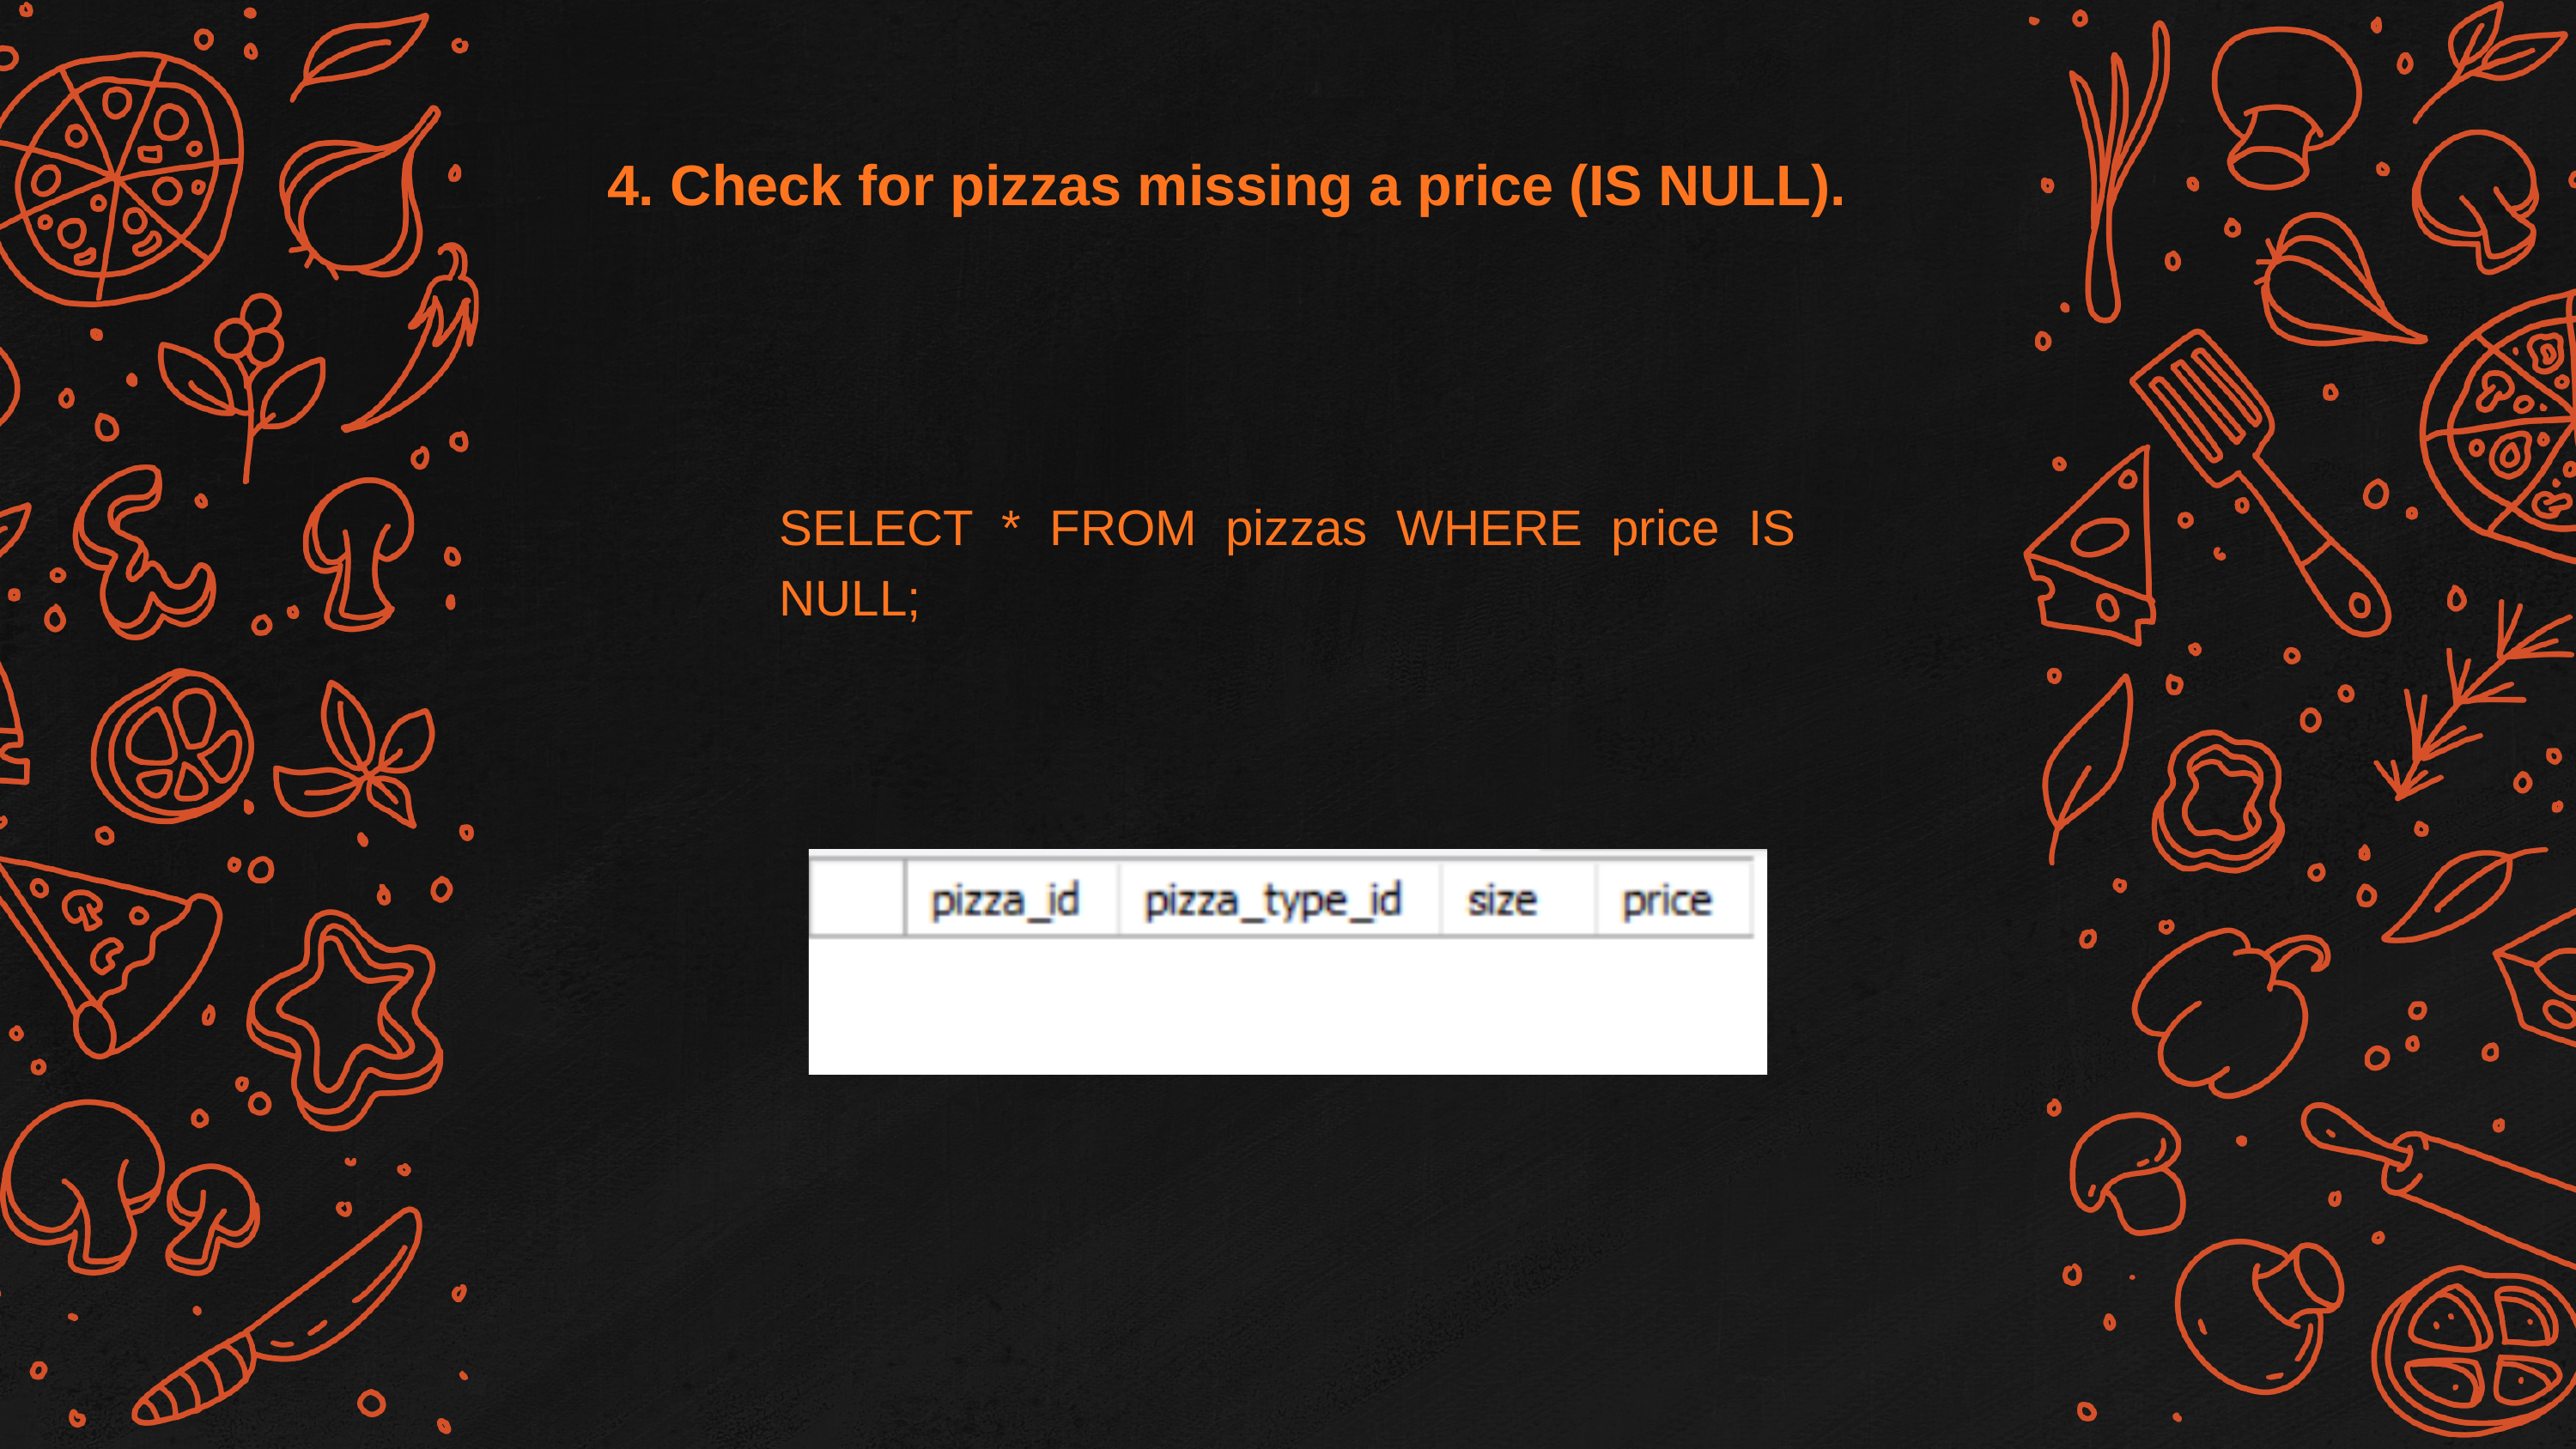

4. Check for pizzas missing a price (IS NULL).
SELECT * FROM pizzas WHERE price IS NULL;